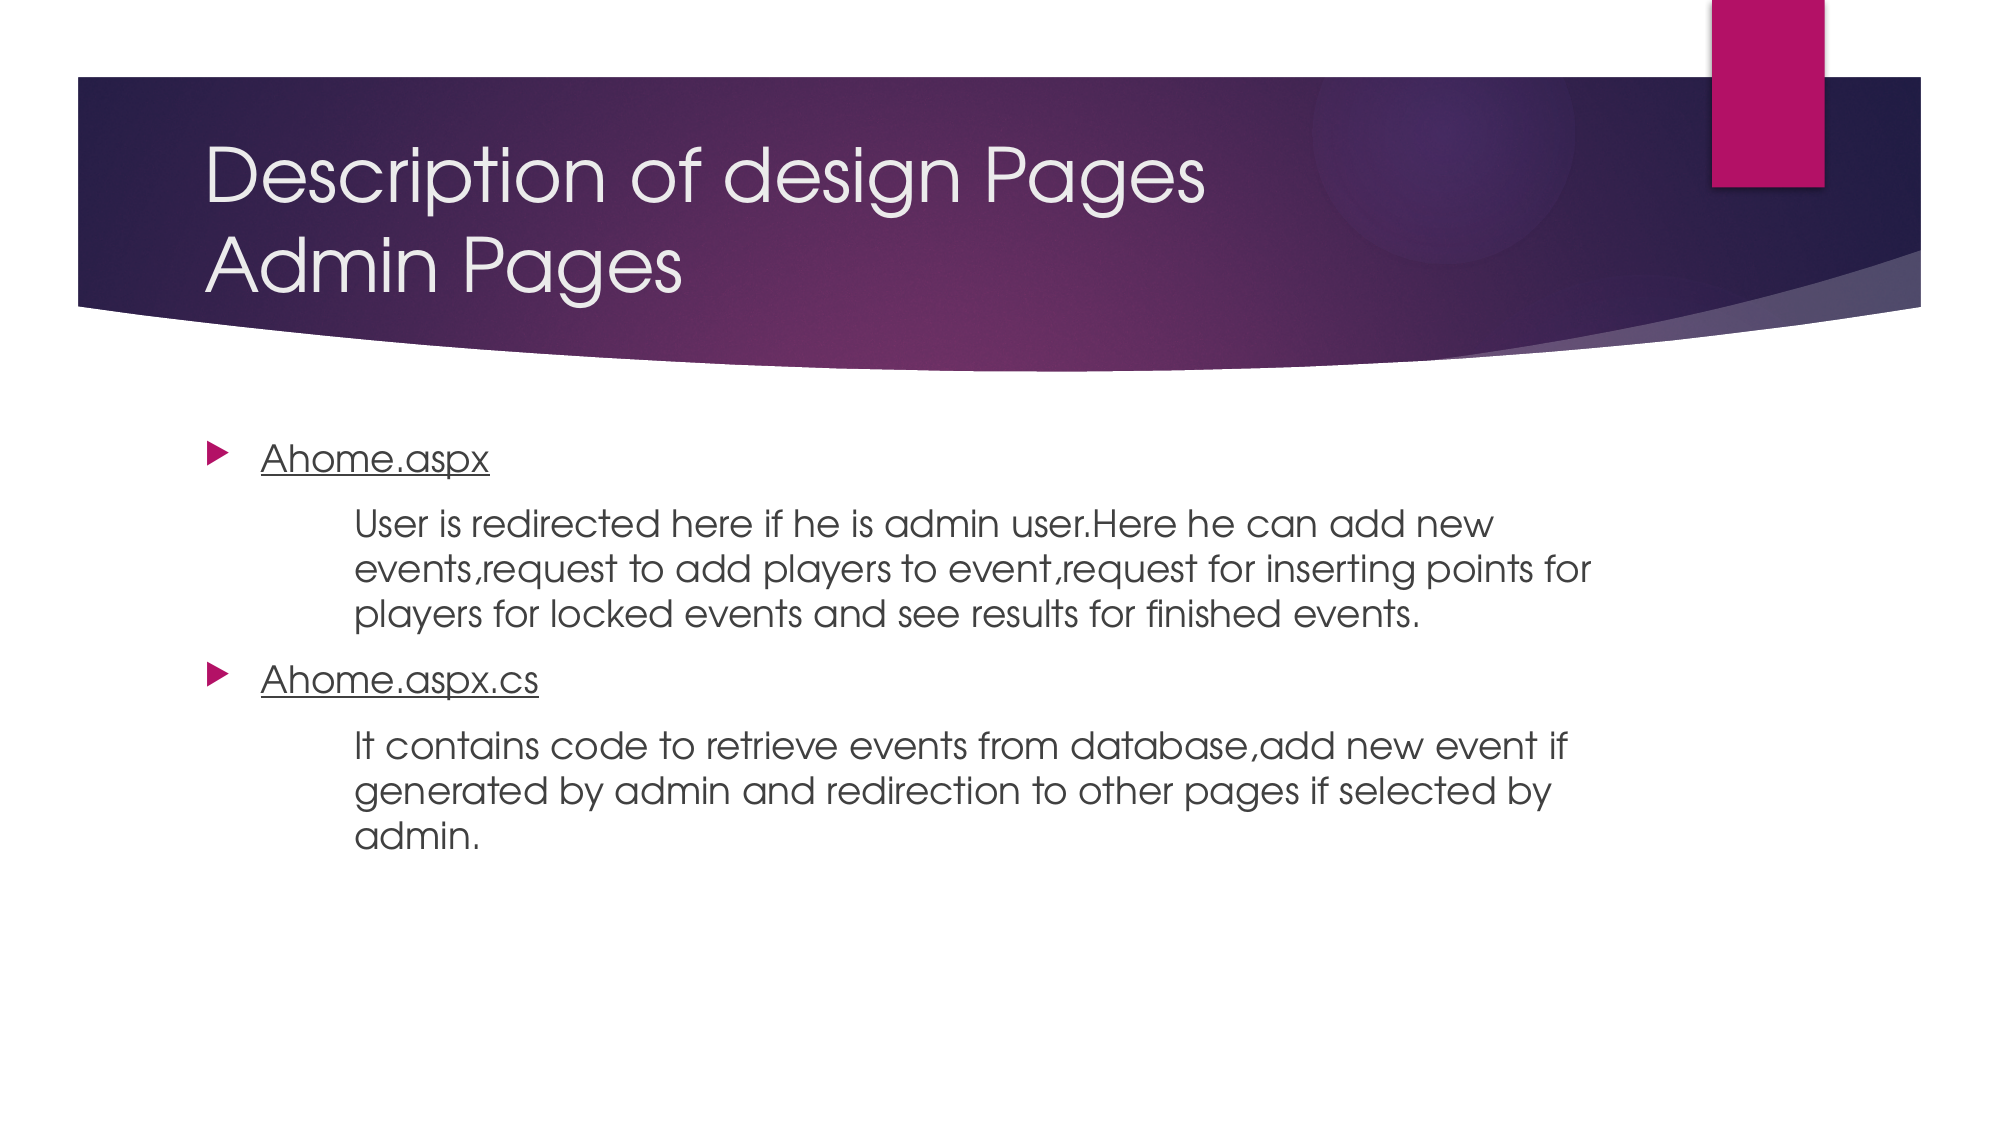

# Description of design Pages Admin Pages
Ahome.aspx
User is redirected here if he is admin user.Here he can add new events,request to add players to event,request for inserting points for players for locked events and see results for finished events.
Ahome.aspx.cs
It contains code to retrieve events from database,add new event if generated by admin and redirection to other pages if selected by admin.